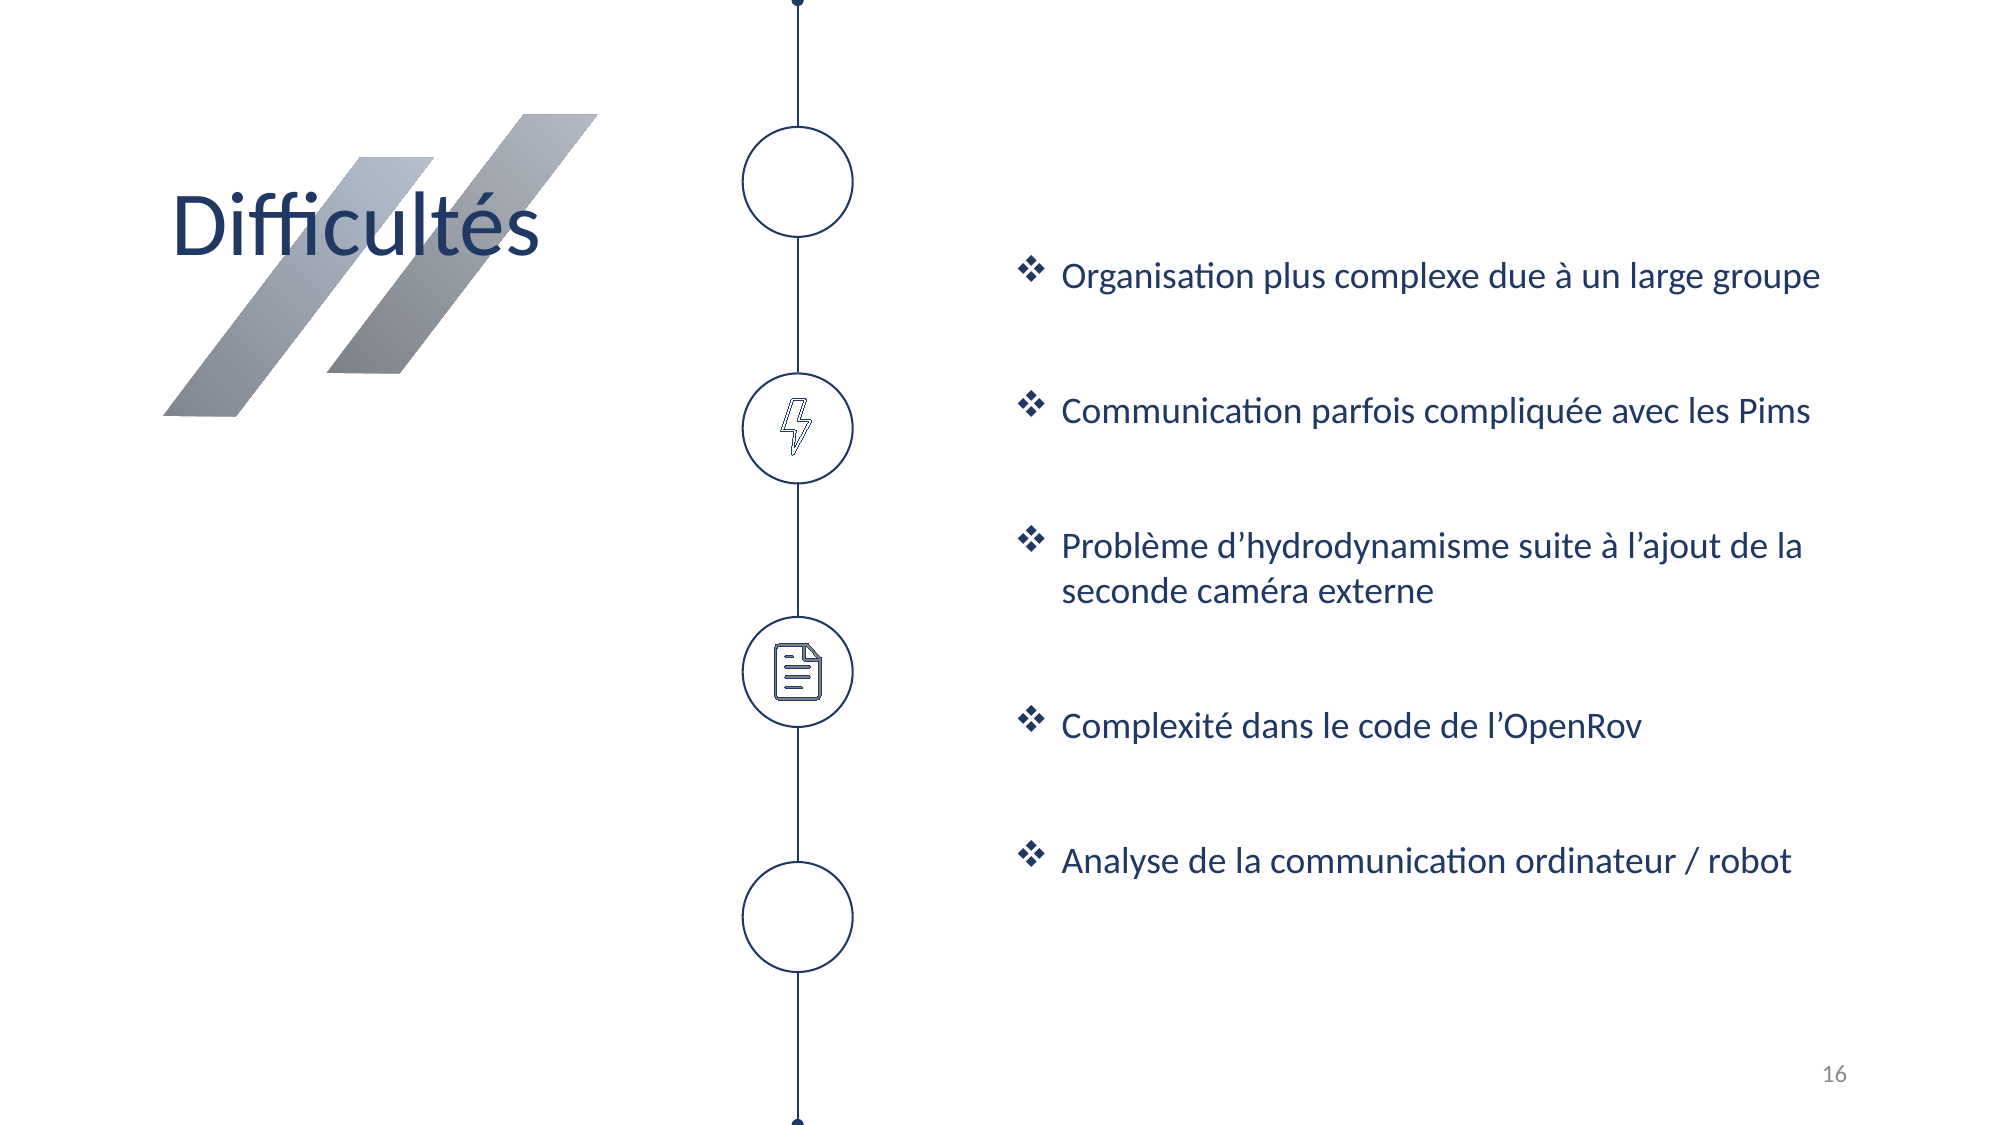

Difficultés
Organisation plus complexe due à un large groupe

Communication parfois compliquée avec les Pims

Problème d’hydrodynamisme suite à l’ajout de la seconde caméra externe

Complexité dans le code de l’OpenRov

Analyse de la communication ordinateur / robot

16